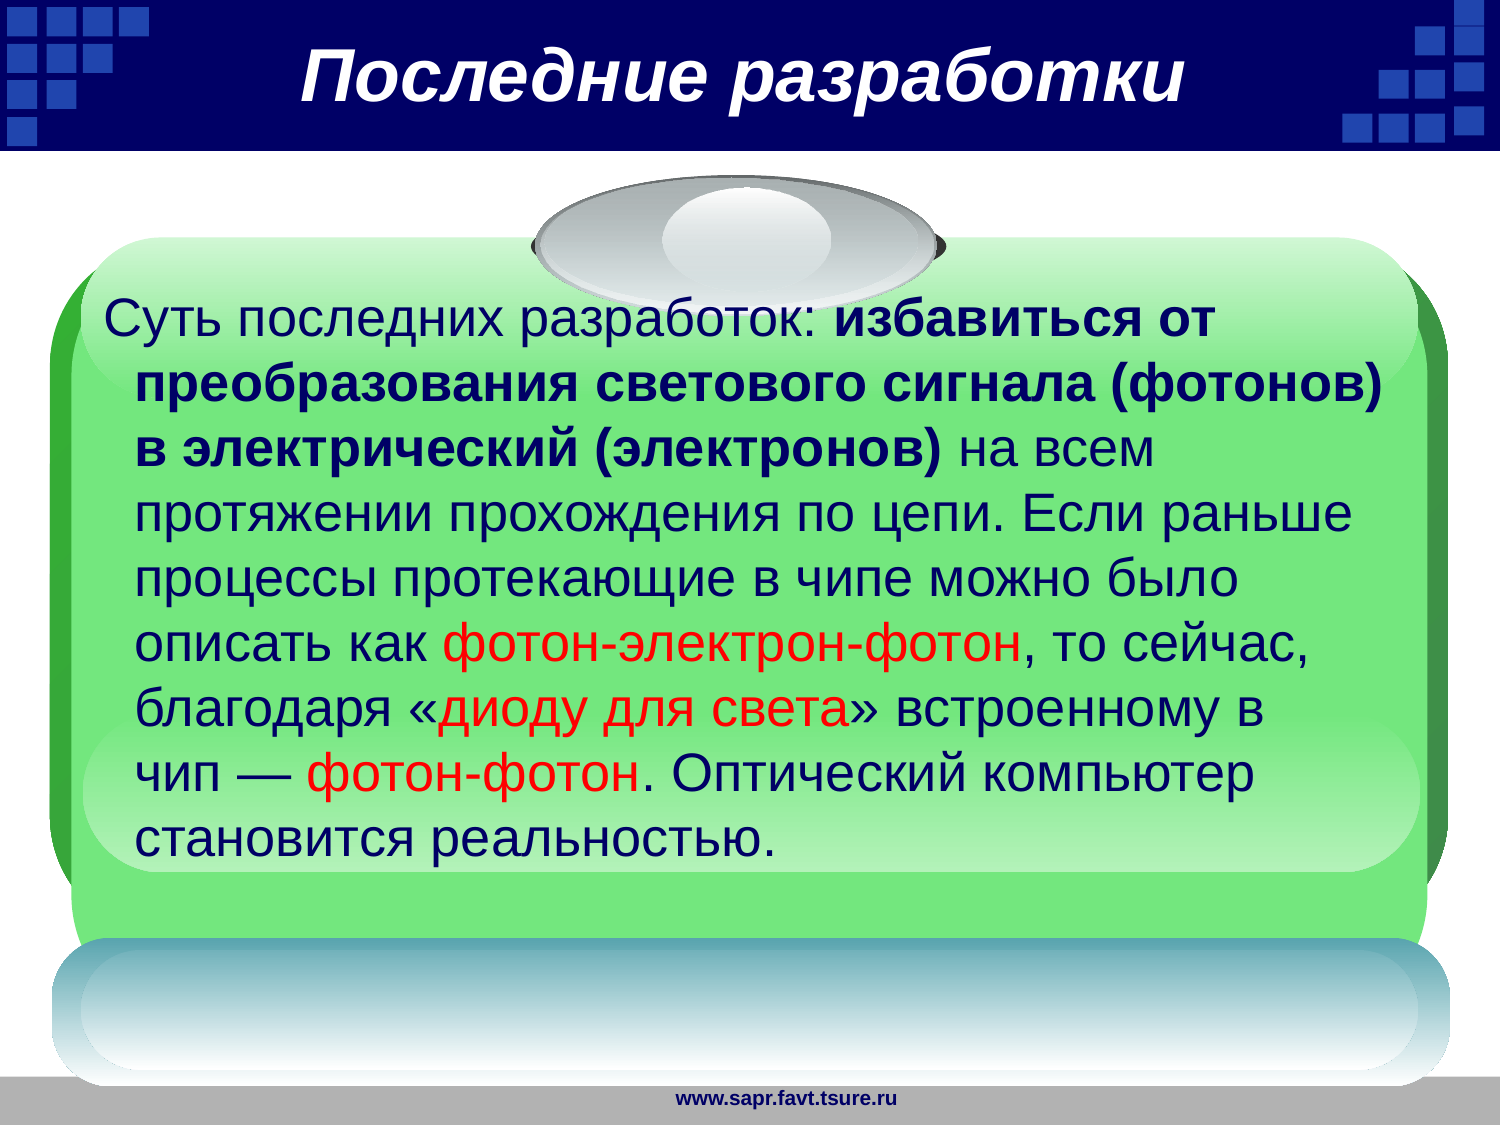

Последние разработки

 Суть последних разработок: избавиться от преобразования светового сигнала (фотонов) в электрический (электронов) на всем протяжении прохождения по цепи. Если раньше процессы протекающие в чипе можно было описать как фотон-электрон-фотон, то сейчас, благодаря «диоду для света» встроенному в чип — фотон-фотон. Оптический компьютер становится реальностью.
www.sapr.favt.tsure.ru